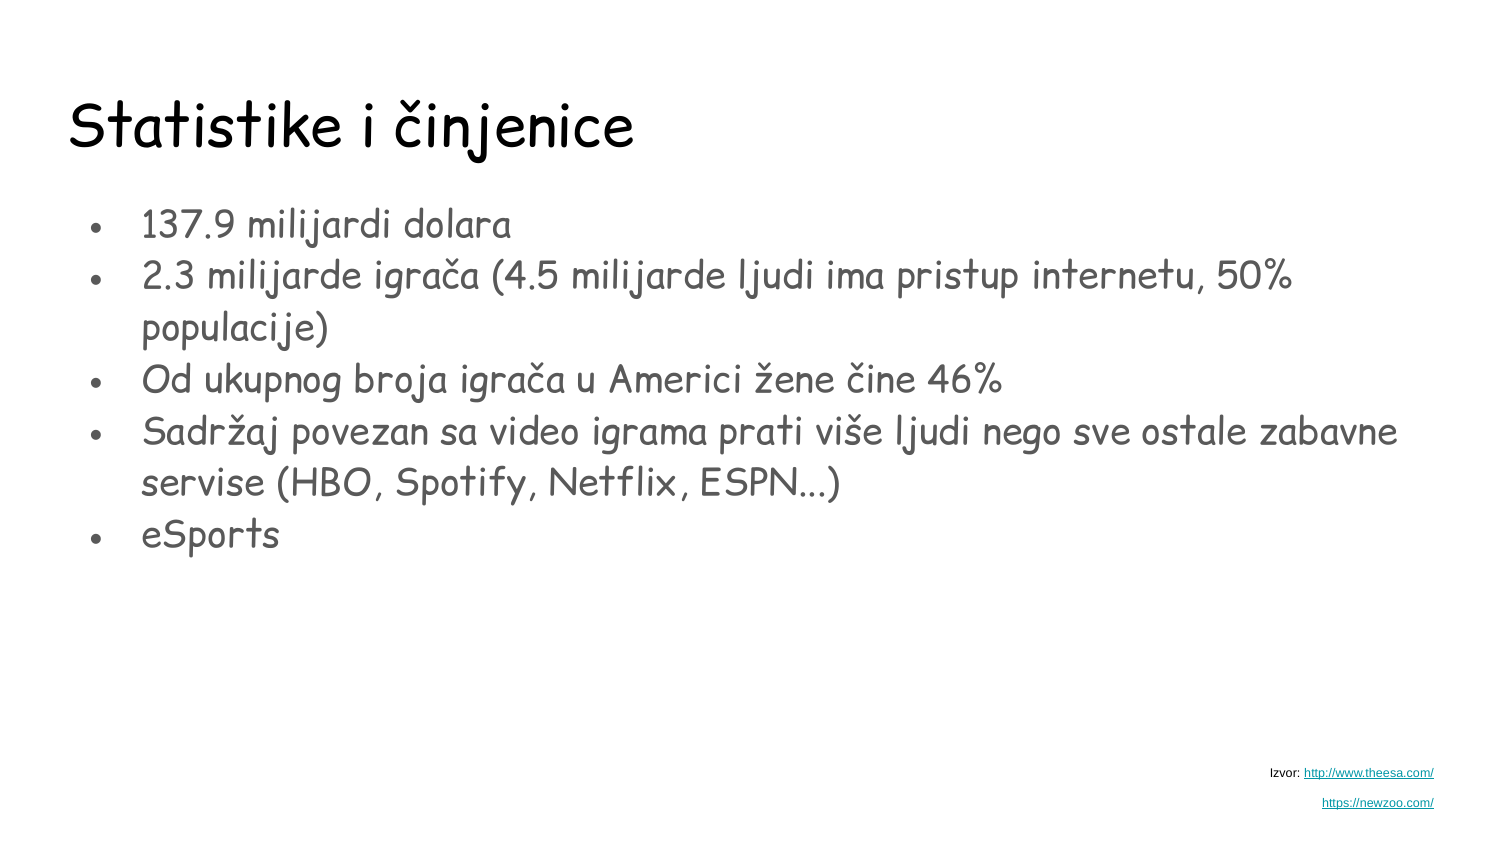

# Statistike i činjenice
137.9 milijardi dolara
2.3 milijarde igrača (4.5 milijarde ljudi ima pristup internetu, 50% populacije)
Od ukupnog broja igrača u Americi žene čine 46%
Sadržaj povezan sa video igrama prati više ljudi nego sve ostale zabavne servise (HBO, Spotify, Netflix, ESPN...)
eSports
Izvor: http://www.theesa.com/

 https://newzoo.com/